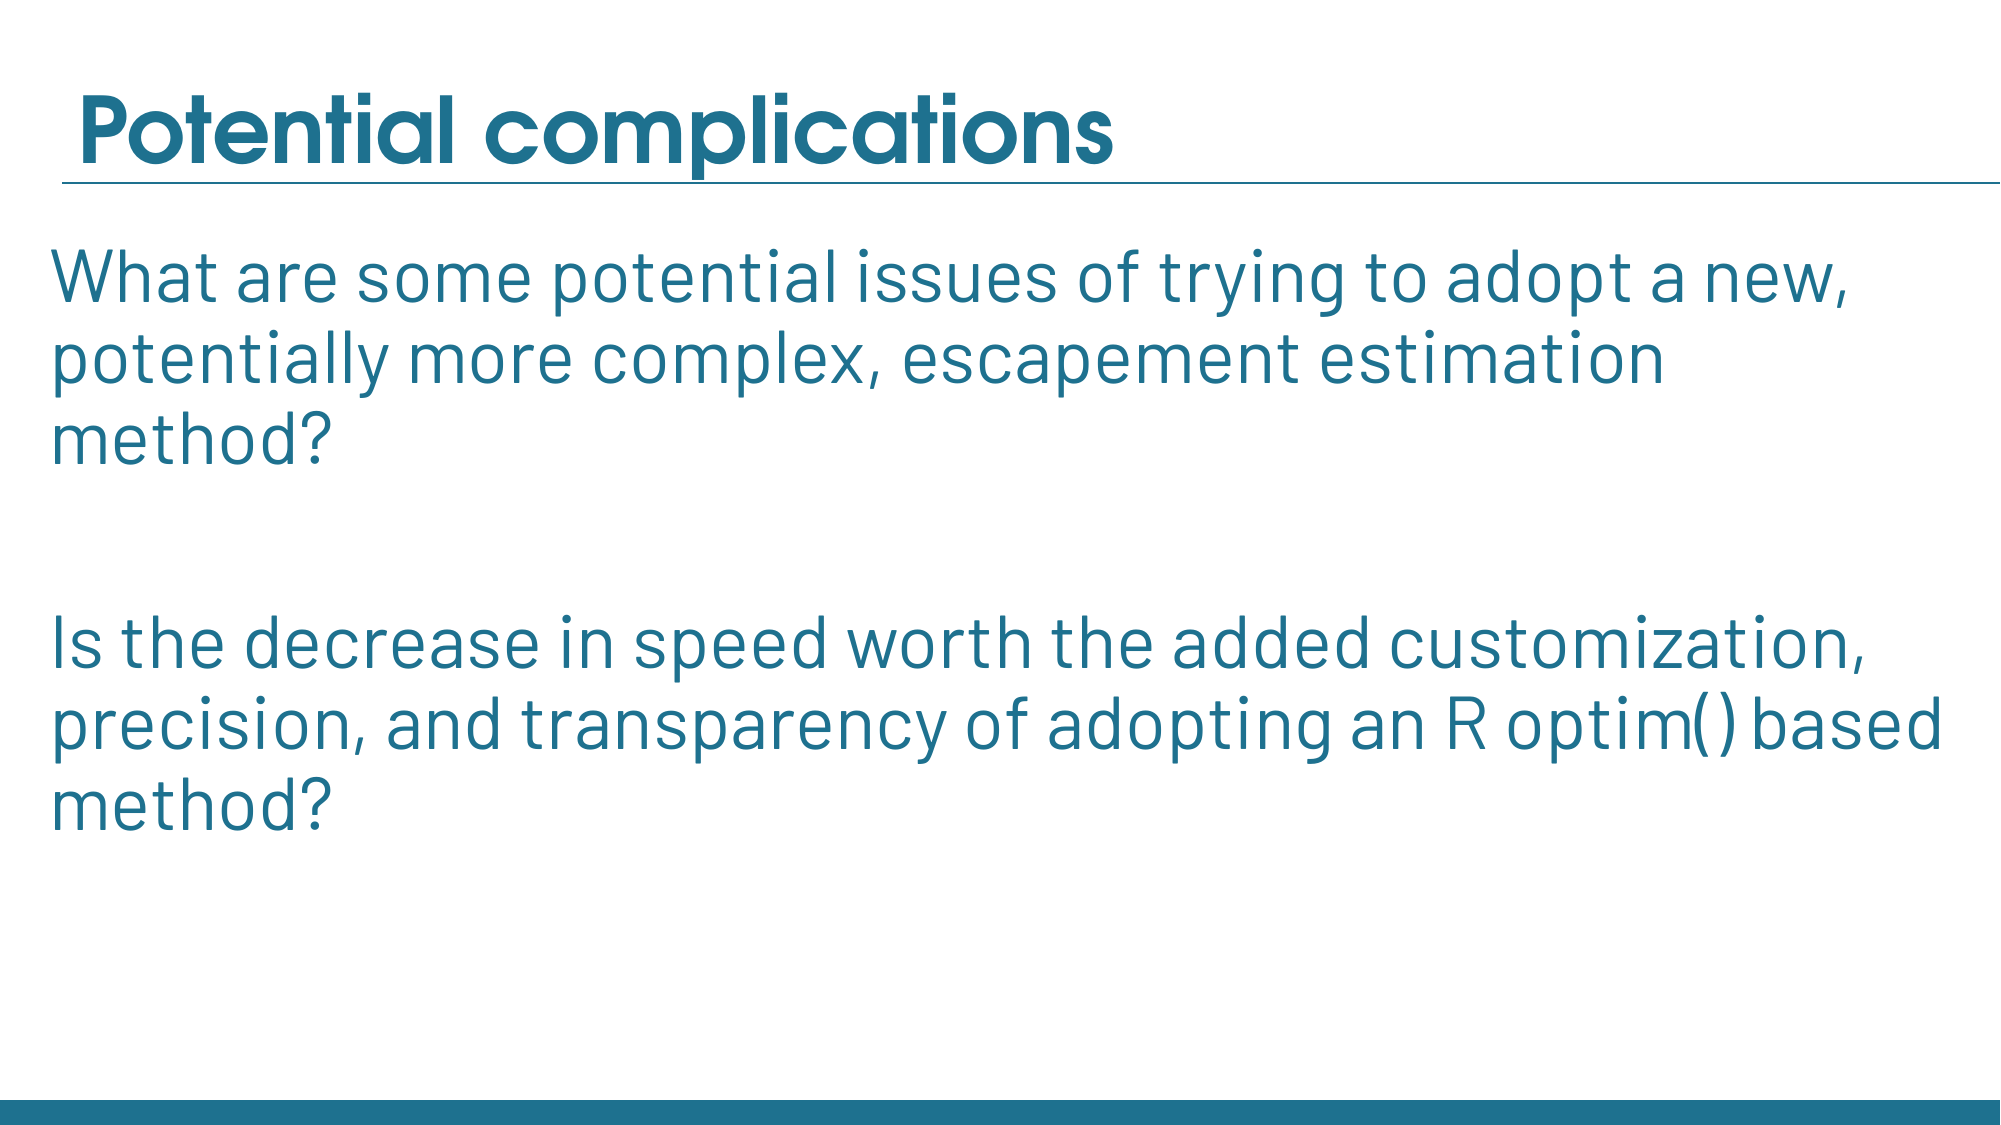

# Potential complications
What are some potential issues of trying to adopt a new, potentially more complex, escapement estimation method?

Is the decrease in speed worth the added customization, precision, and transparency of adopting an R optim() based method?